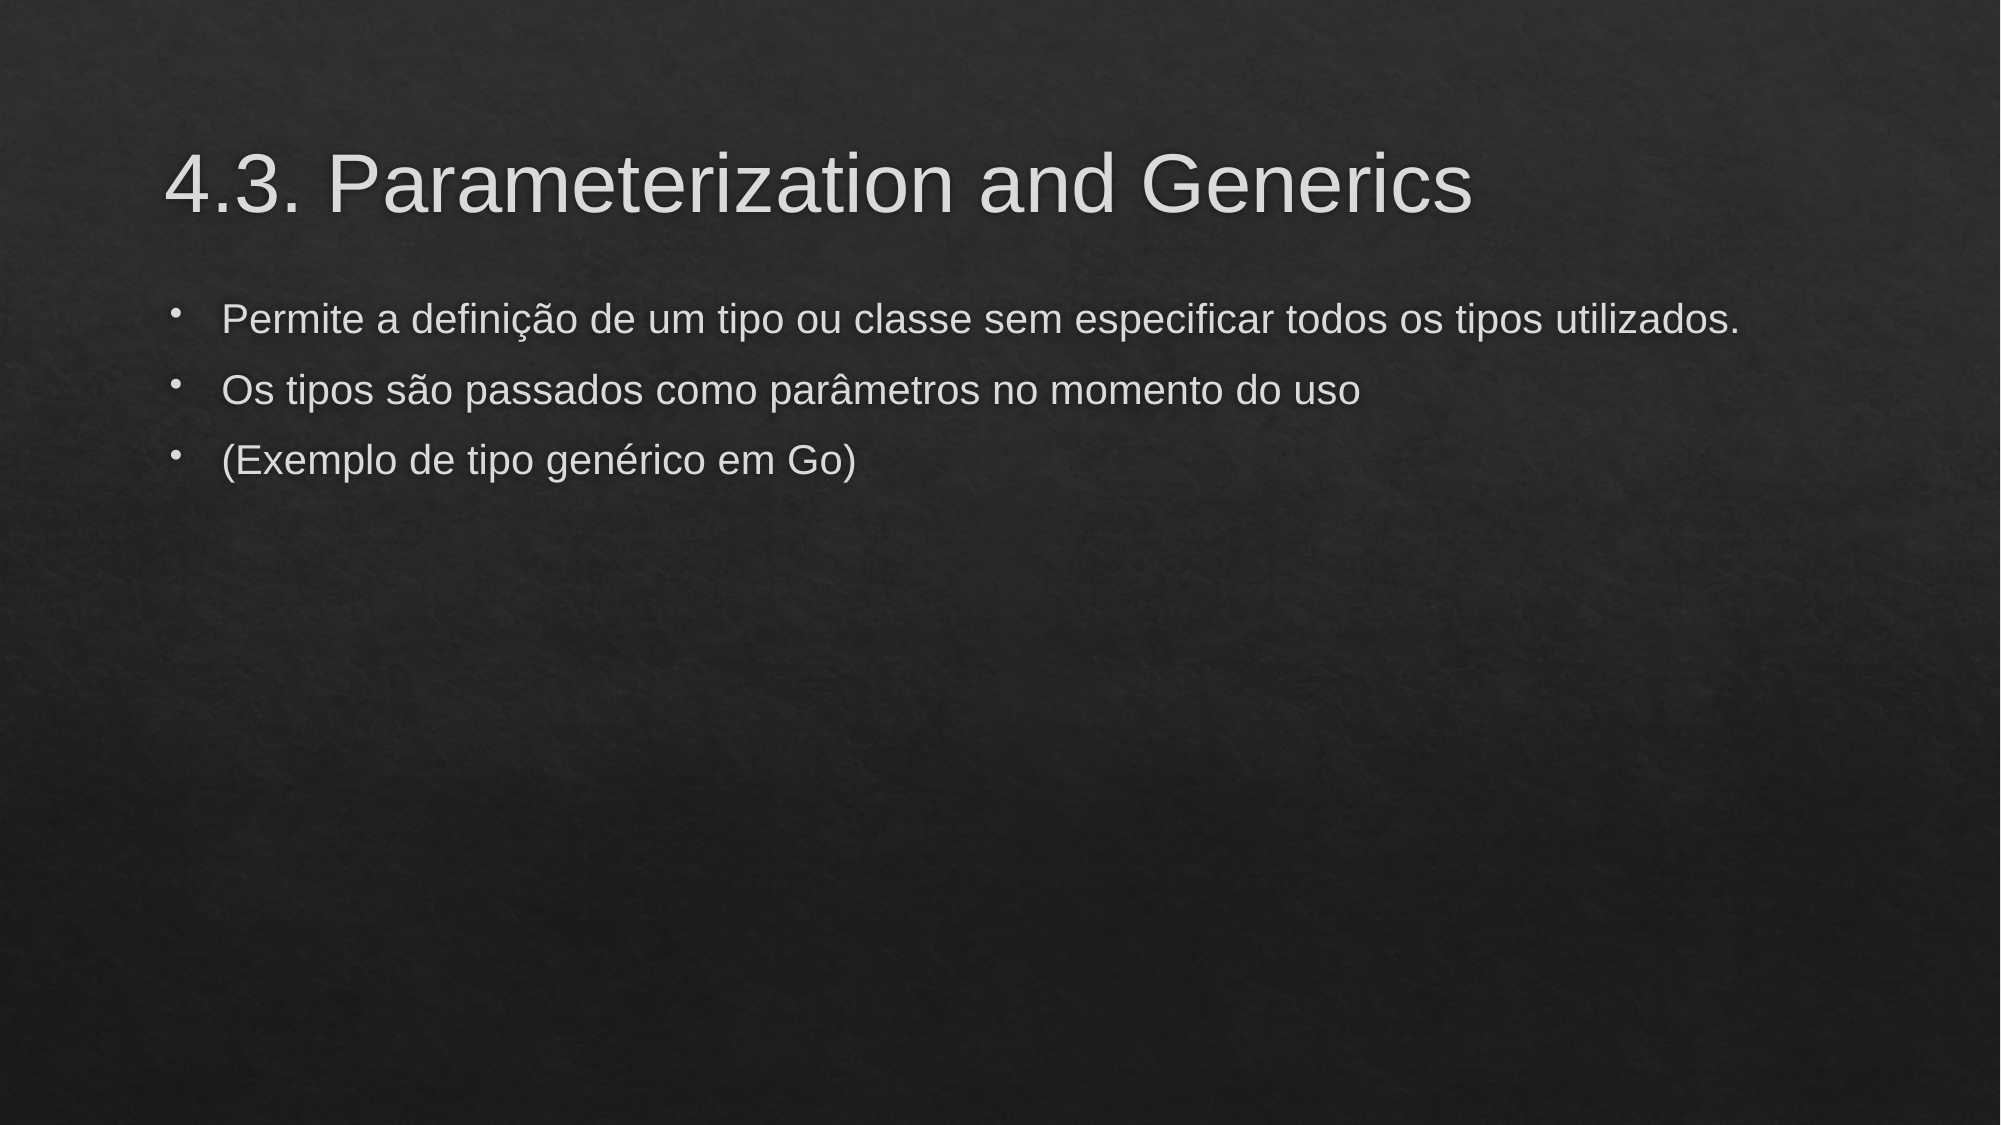

# 4.3. Parameterization and Generics
Permite a definição de um tipo ou classe sem especificar todos os tipos utilizados.
Os tipos são passados como parâmetros no momento do uso
(Exemplo de tipo genérico em Go)